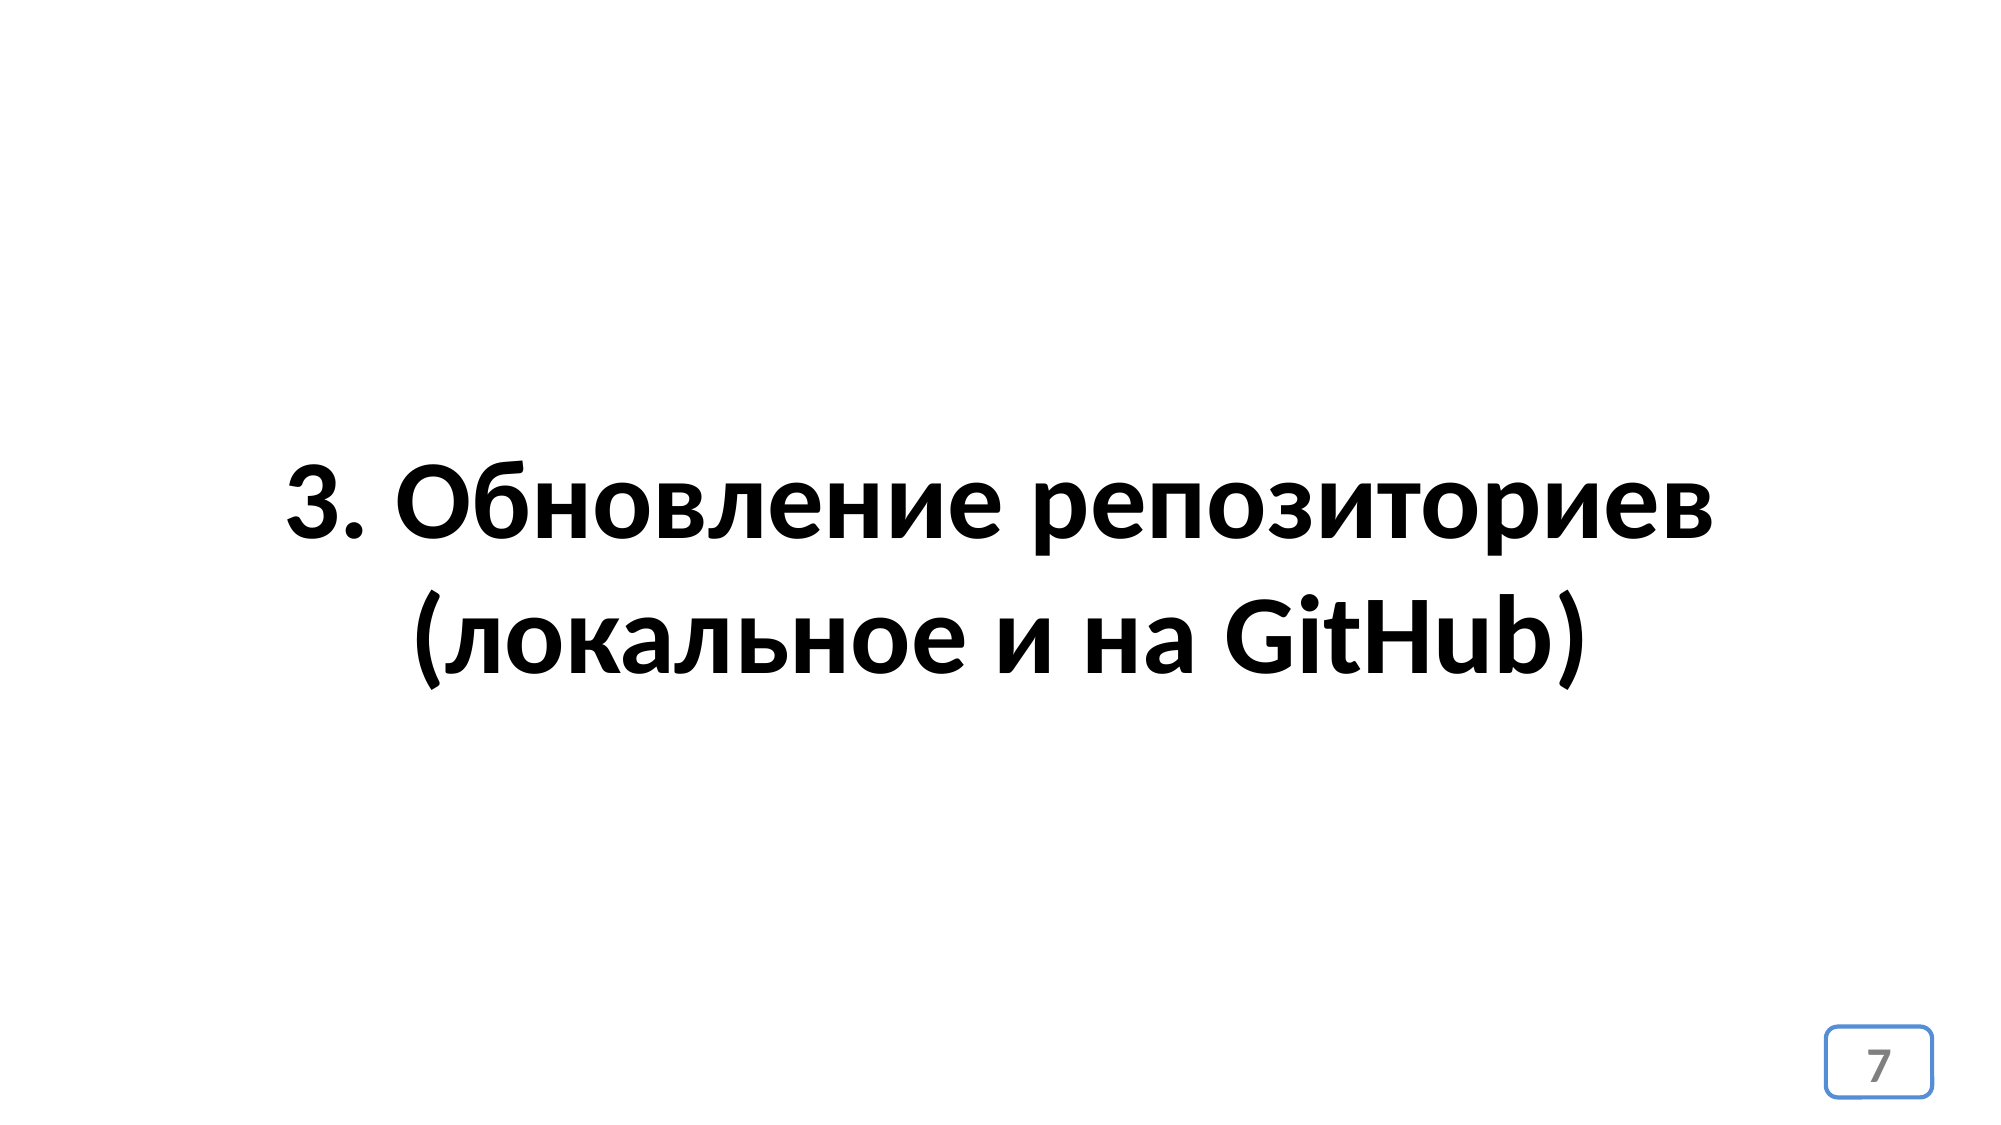

3. Обновление репозиториев (локальное и на GitHub)
7